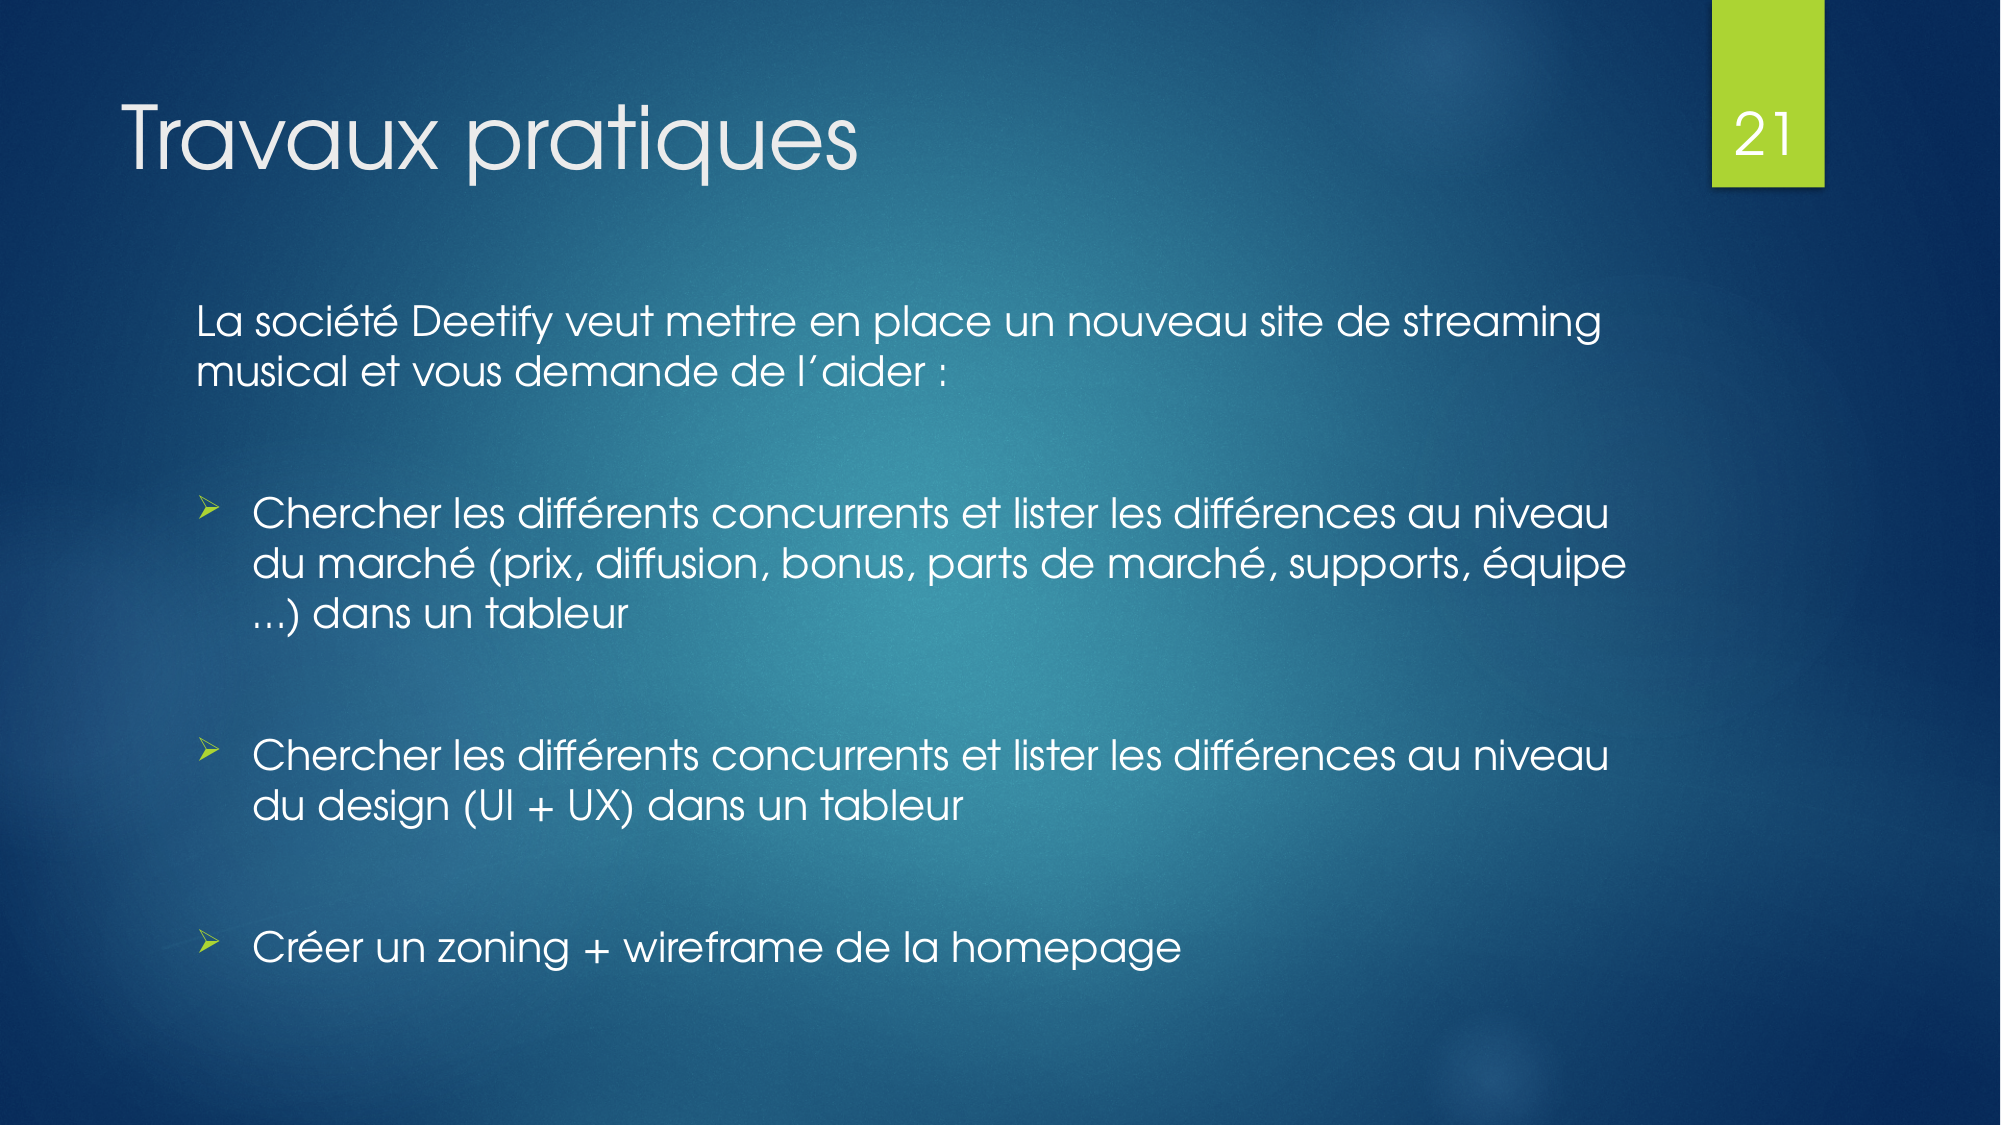

21
# Travaux pratiques
La société Deetify veut mettre en place un nouveau site de streaming musical et vous demande de l’aider :

Chercher les différents concurrents et lister les différences au niveau du marché (prix, diffusion, bonus, parts de marché, supports, équipe …) dans un tableur

Chercher les différents concurrents et lister les différences au niveau du design (UI + UX) dans un tableur

Créer un zoning + wireframe de la homepage